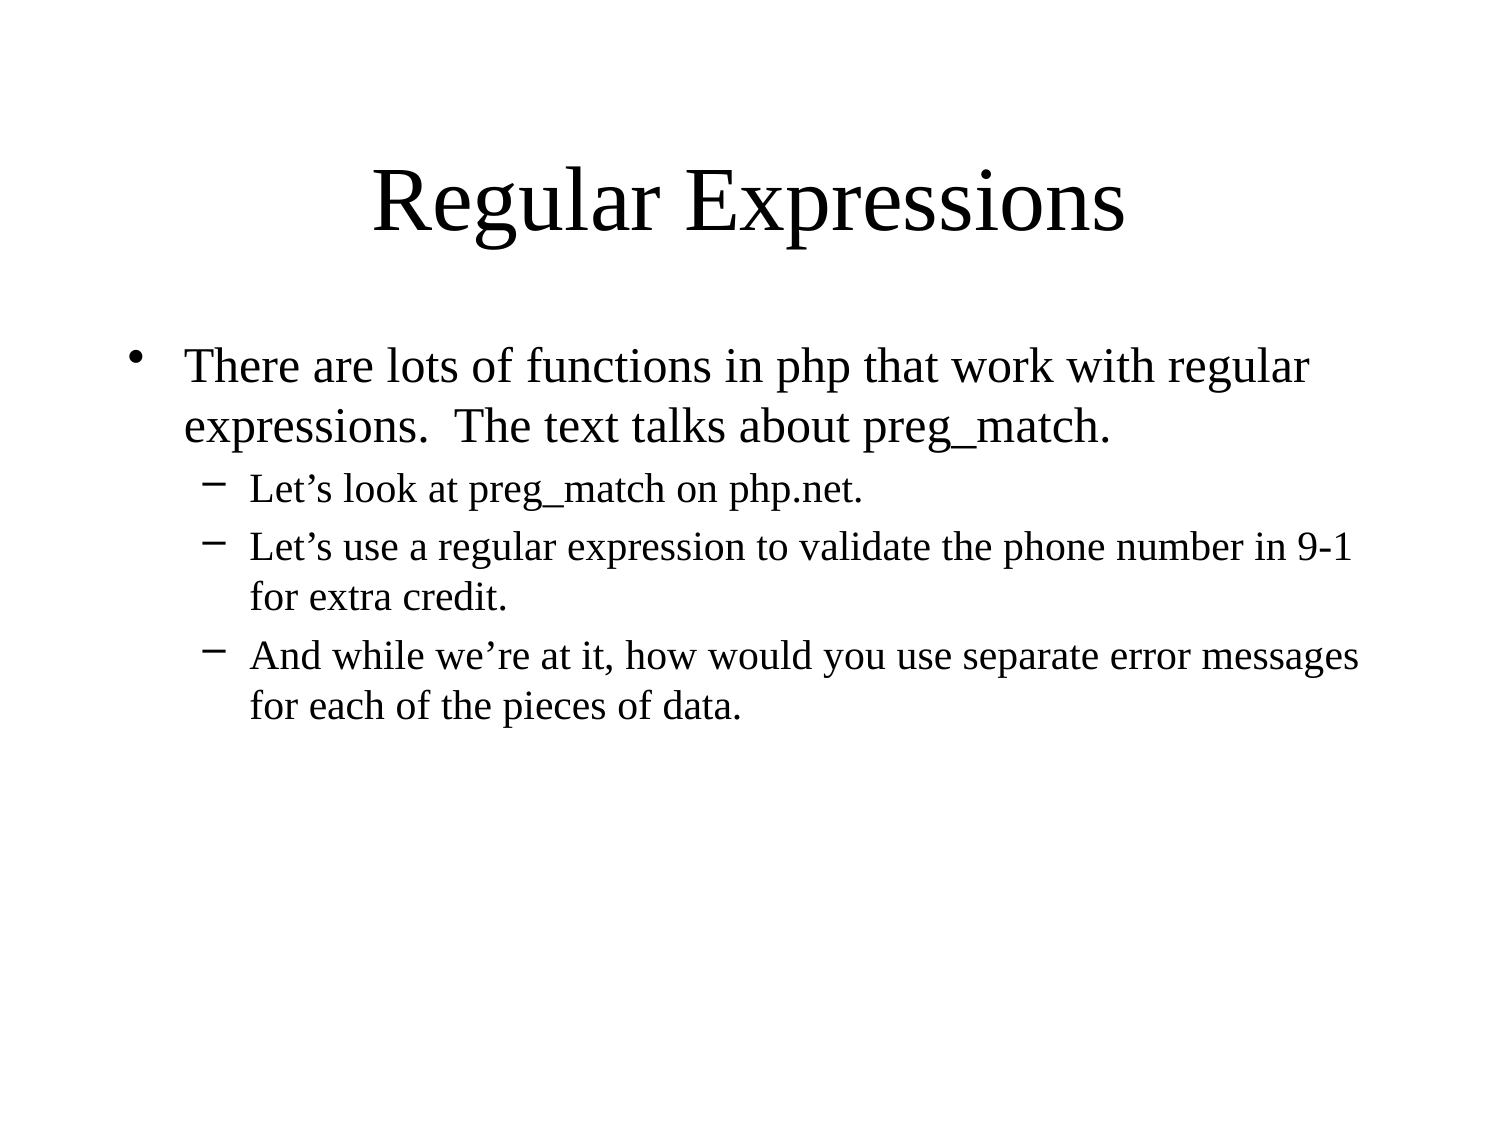

# Regular Expressions
There are lots of functions in php that work with regular expressions.  The text talks about preg_match.
Let’s look at preg_match on php.net.
Let’s use a regular expression to validate the phone number in 9-1 for extra credit.
And while we’re at it, how would you use separate error messages for each of the pieces of data.